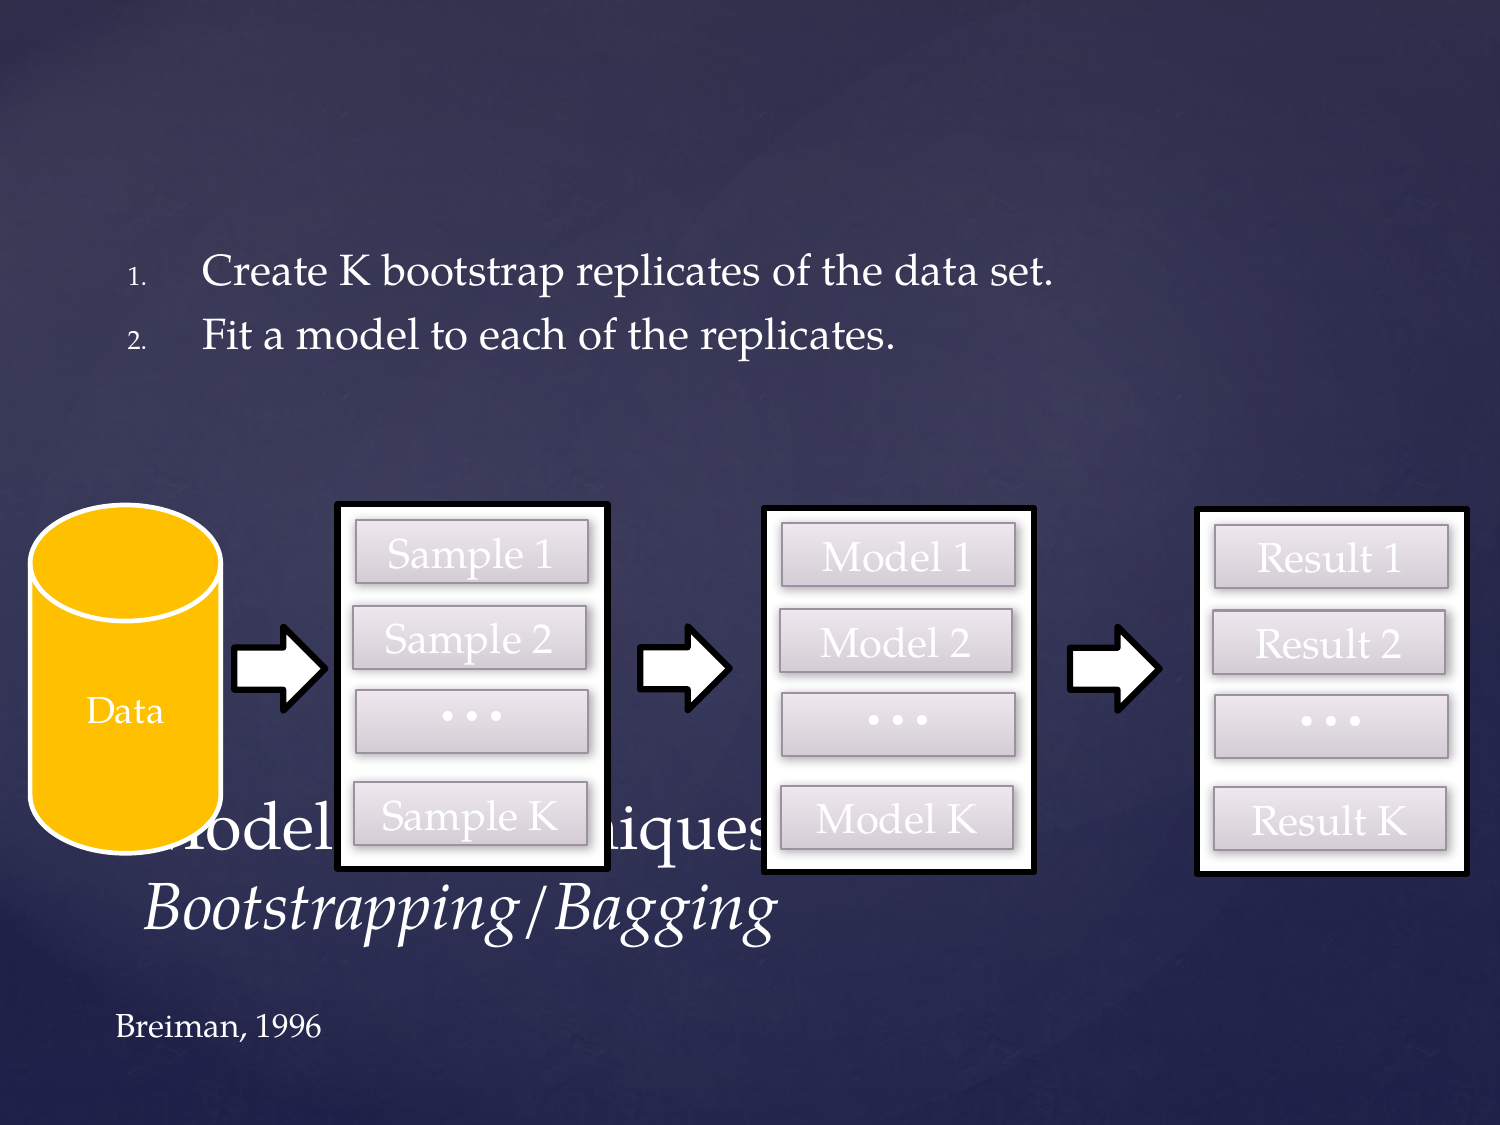

Create K bootstrap replicates of the data set.
Fit a model to each of the replicates.

Data

Sample 1
Model 1
Result 1
Sample 2
Model 2
Result 2

…
…
…
Sample K
Model K
Result K
# Modeling Techniques: Bootstrapping/Bagging
Breiman, 1996